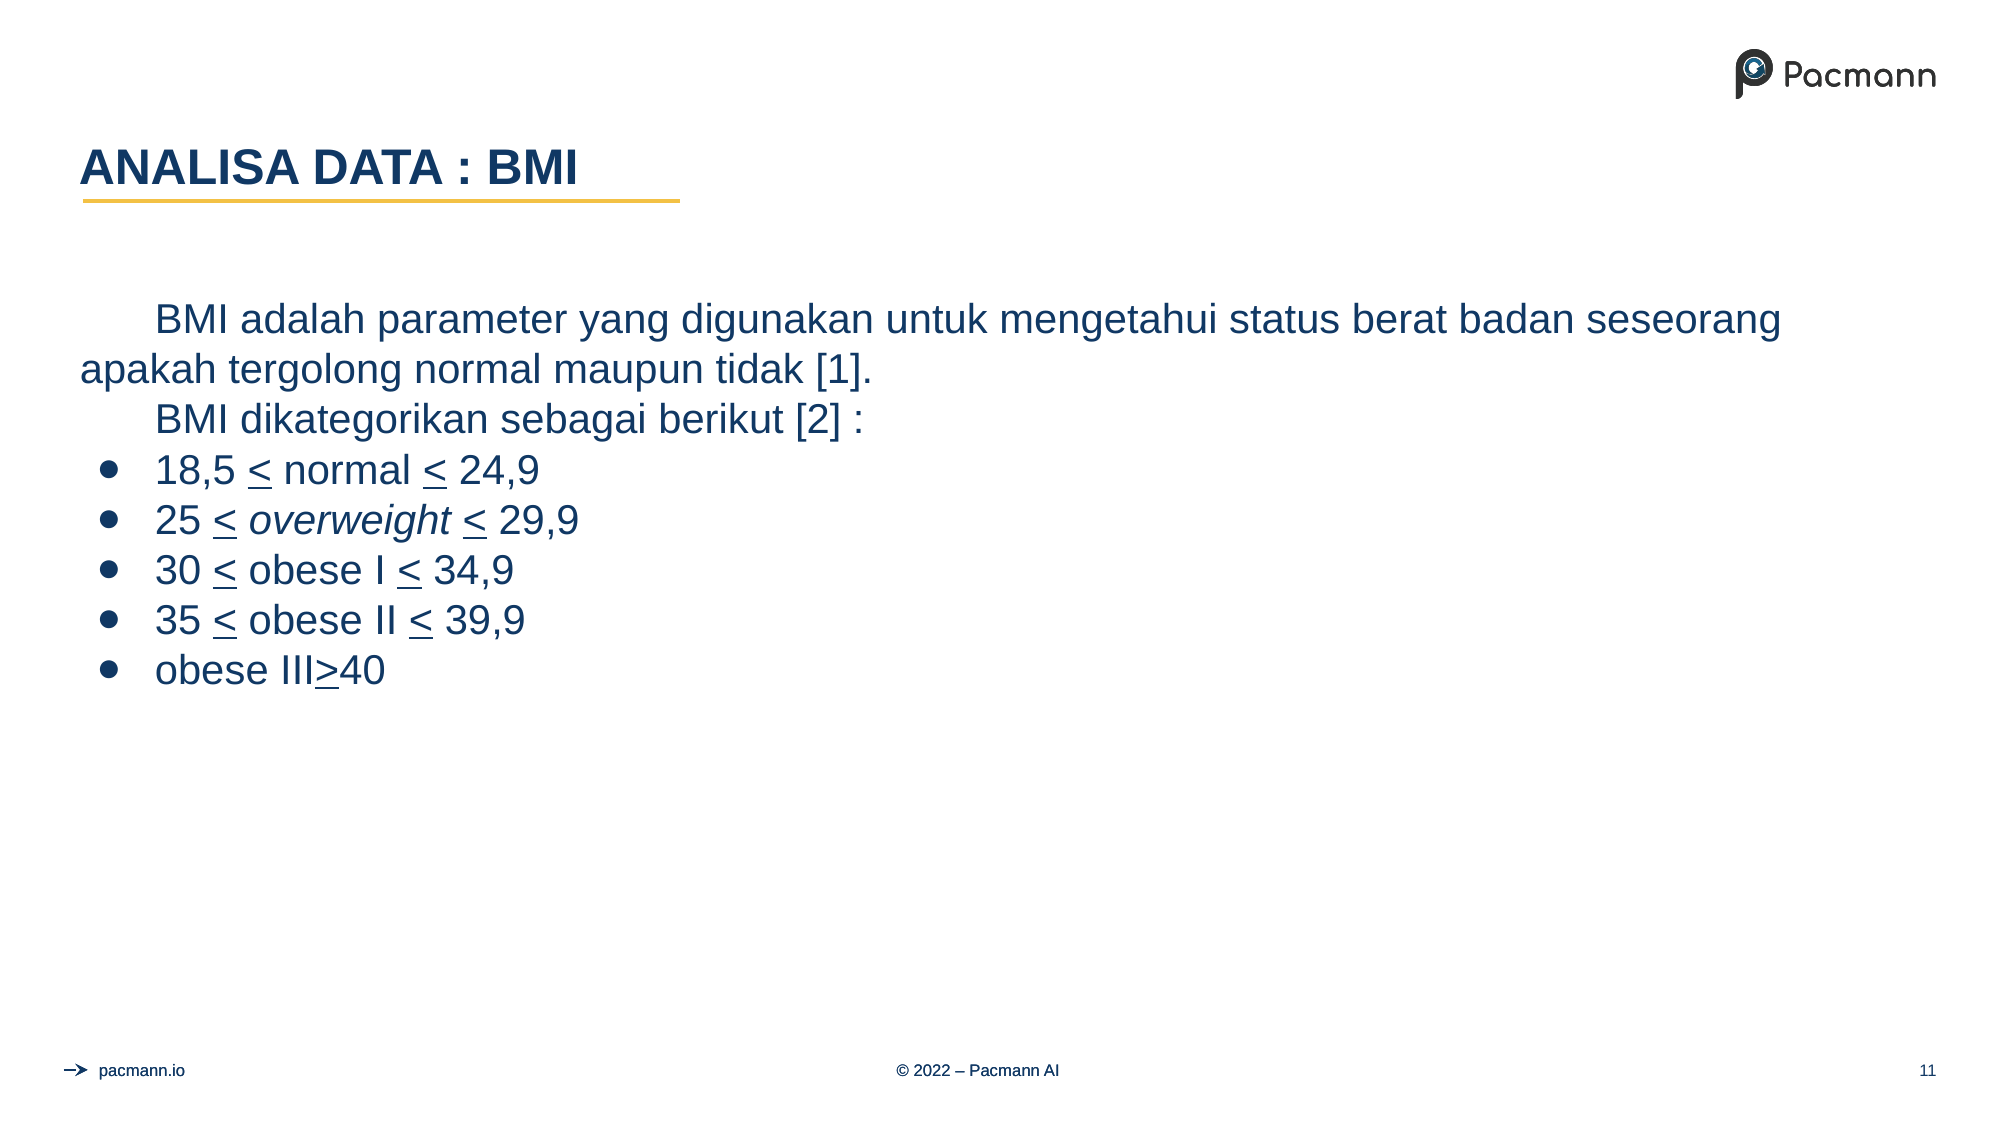

# ANALISA DATA : BMI
BMI adalah parameter yang digunakan untuk mengetahui status berat badan seseorang apakah tergolong normal maupun tidak [1].
BMI dikategorikan sebagai berikut [2] :
18,5 < normal < 24,9
25 < overweight < 29,9
30 < obese I < 34,9
35 < obese II < 39,9
obese III>40